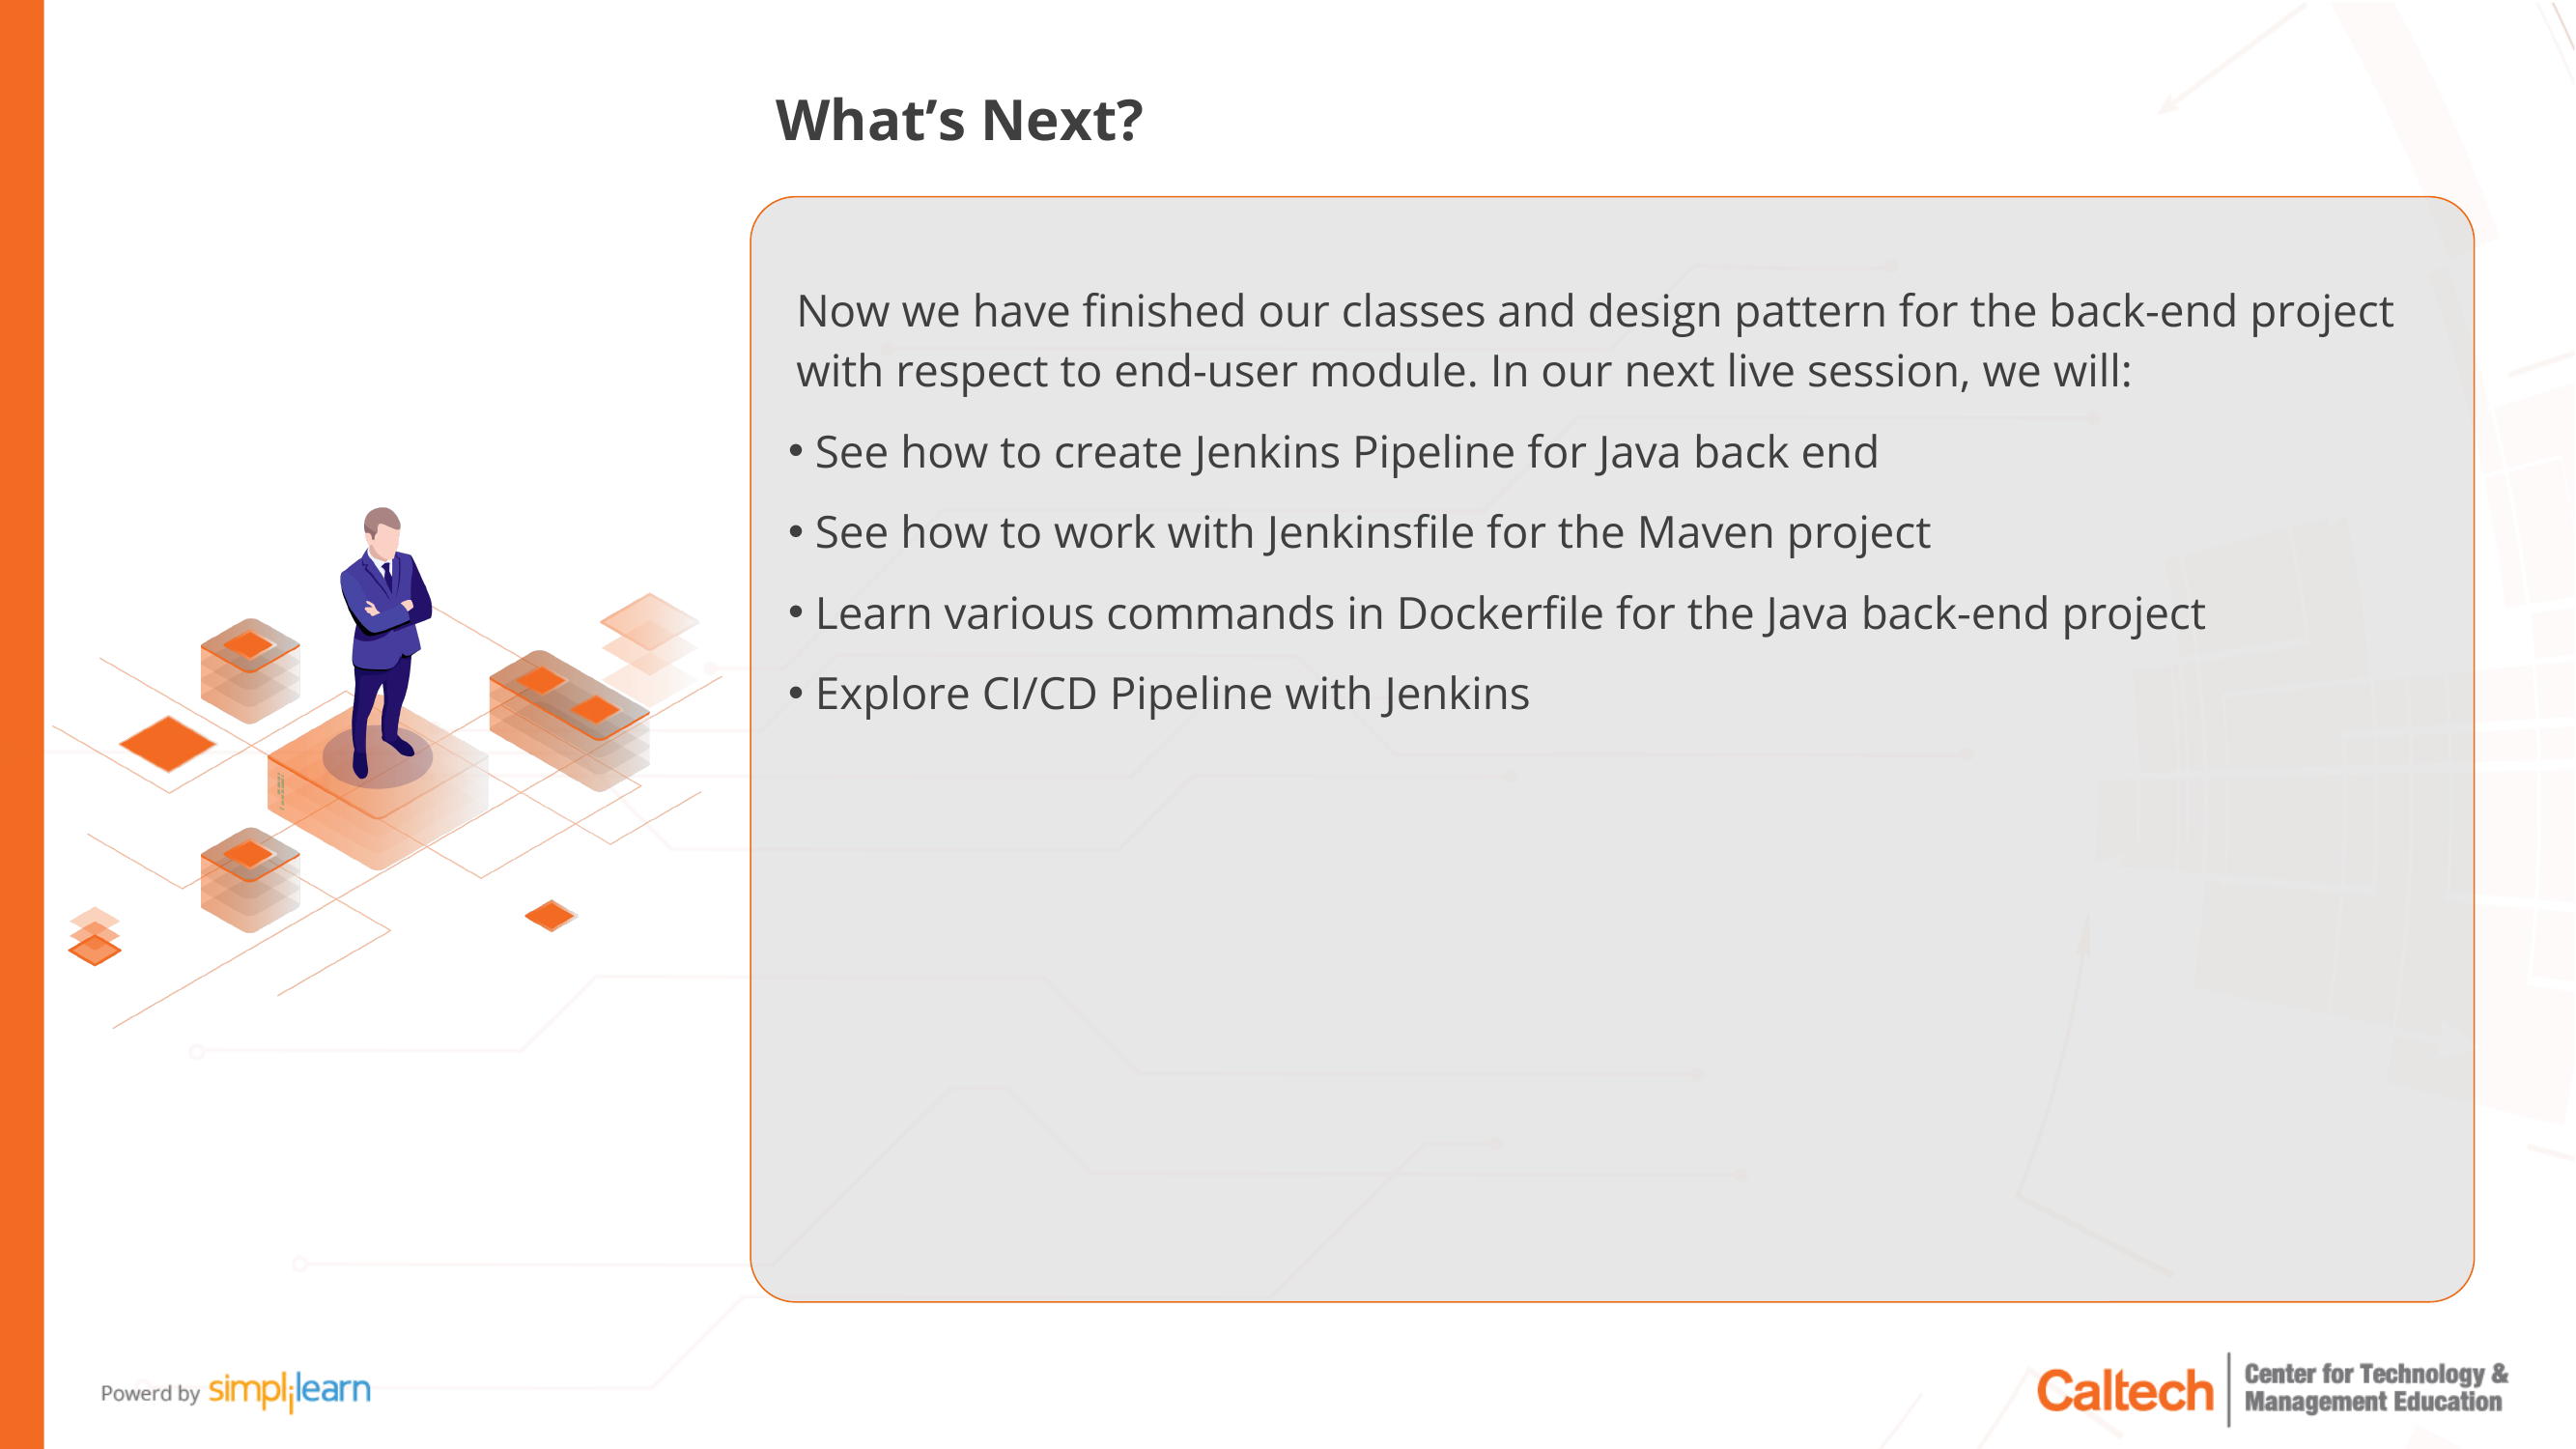

# What’s Next?
Now we have finished our classes and design pattern for the back-end project with respect to end-user module. In our next live session, we will:
 See how to create Jenkins Pipeline for Java back end
 See how to work with Jenkinsfile for the Maven project
 Learn various commands in Dockerfile for the Java back-end project
 Explore CI/CD Pipeline with Jenkins